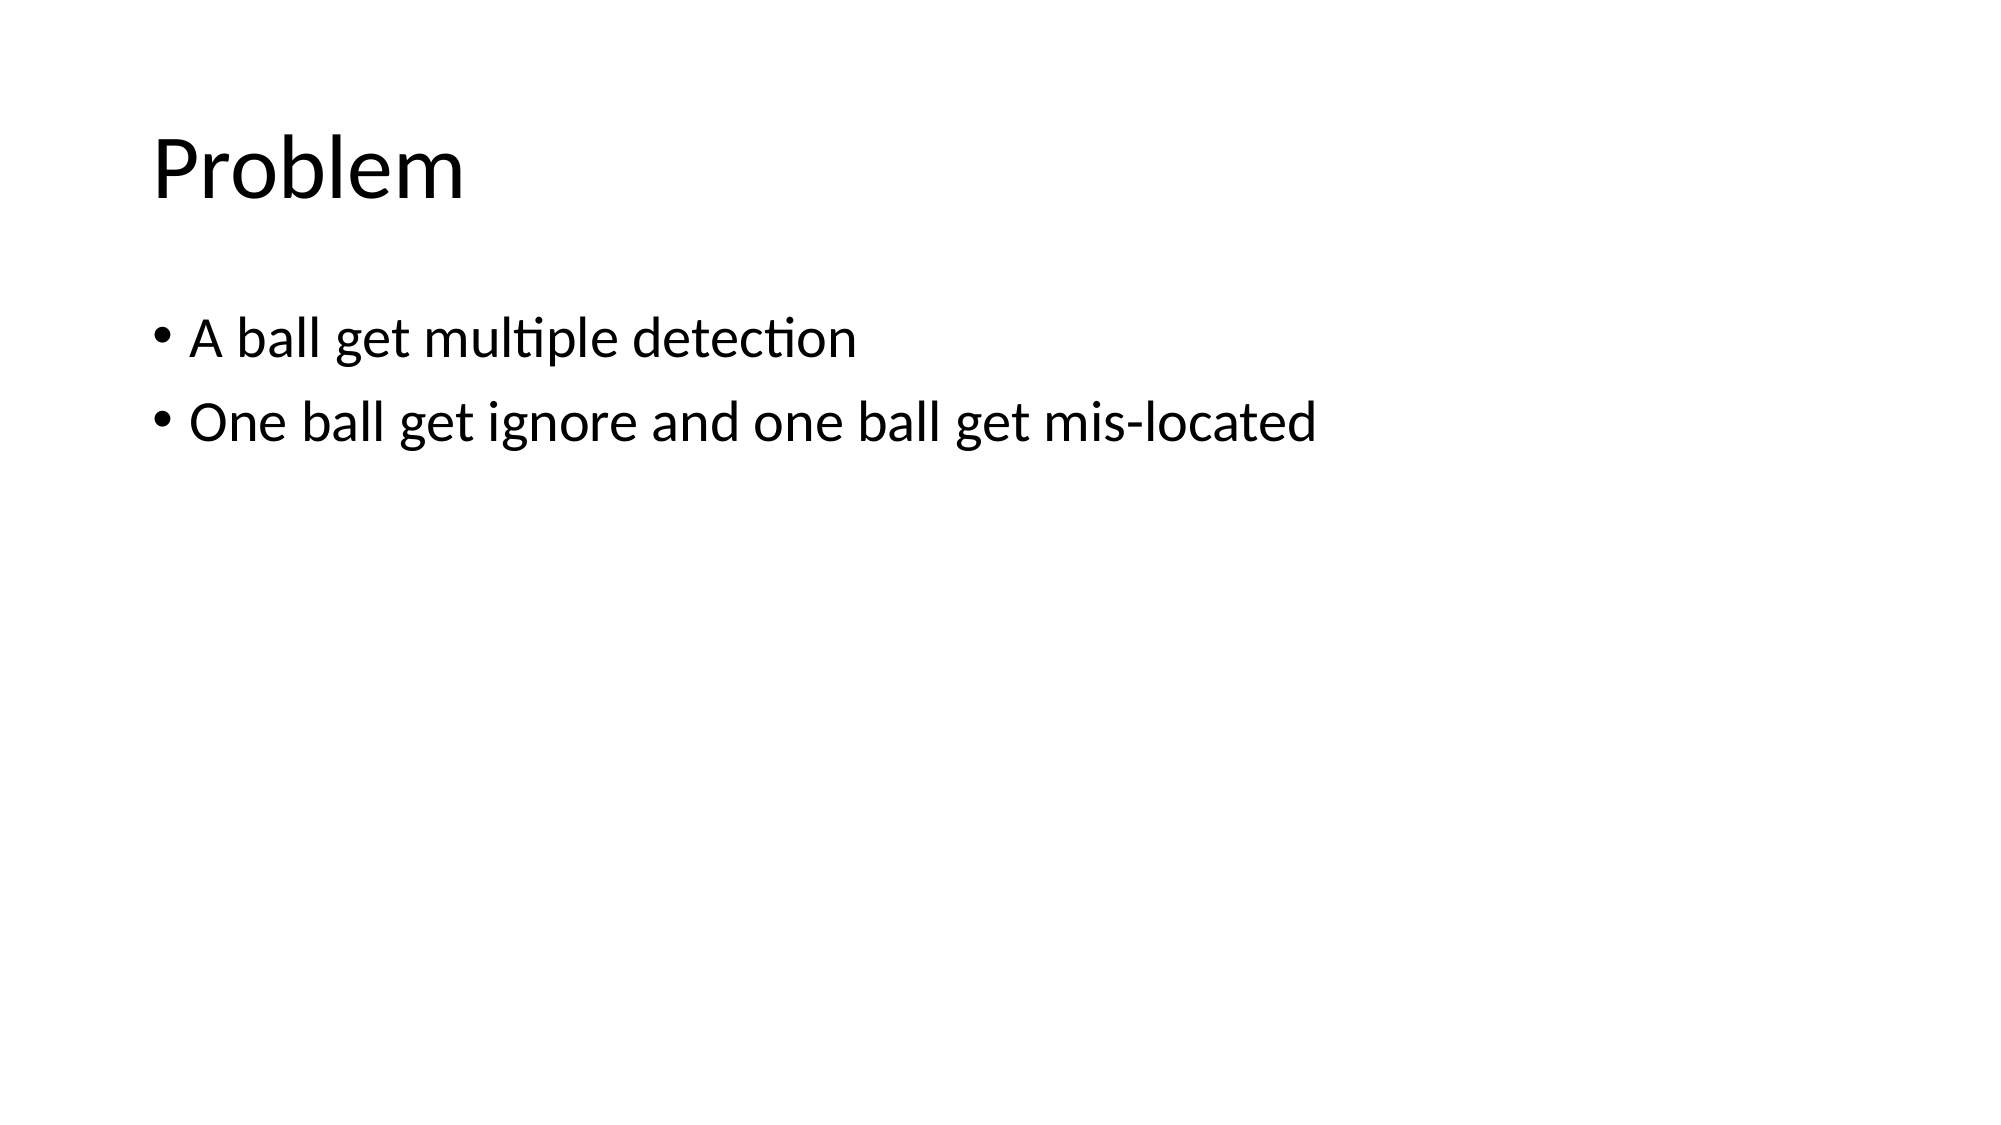

# Problem
A ball get multiple detection
One ball get ignore and one ball get mis-located